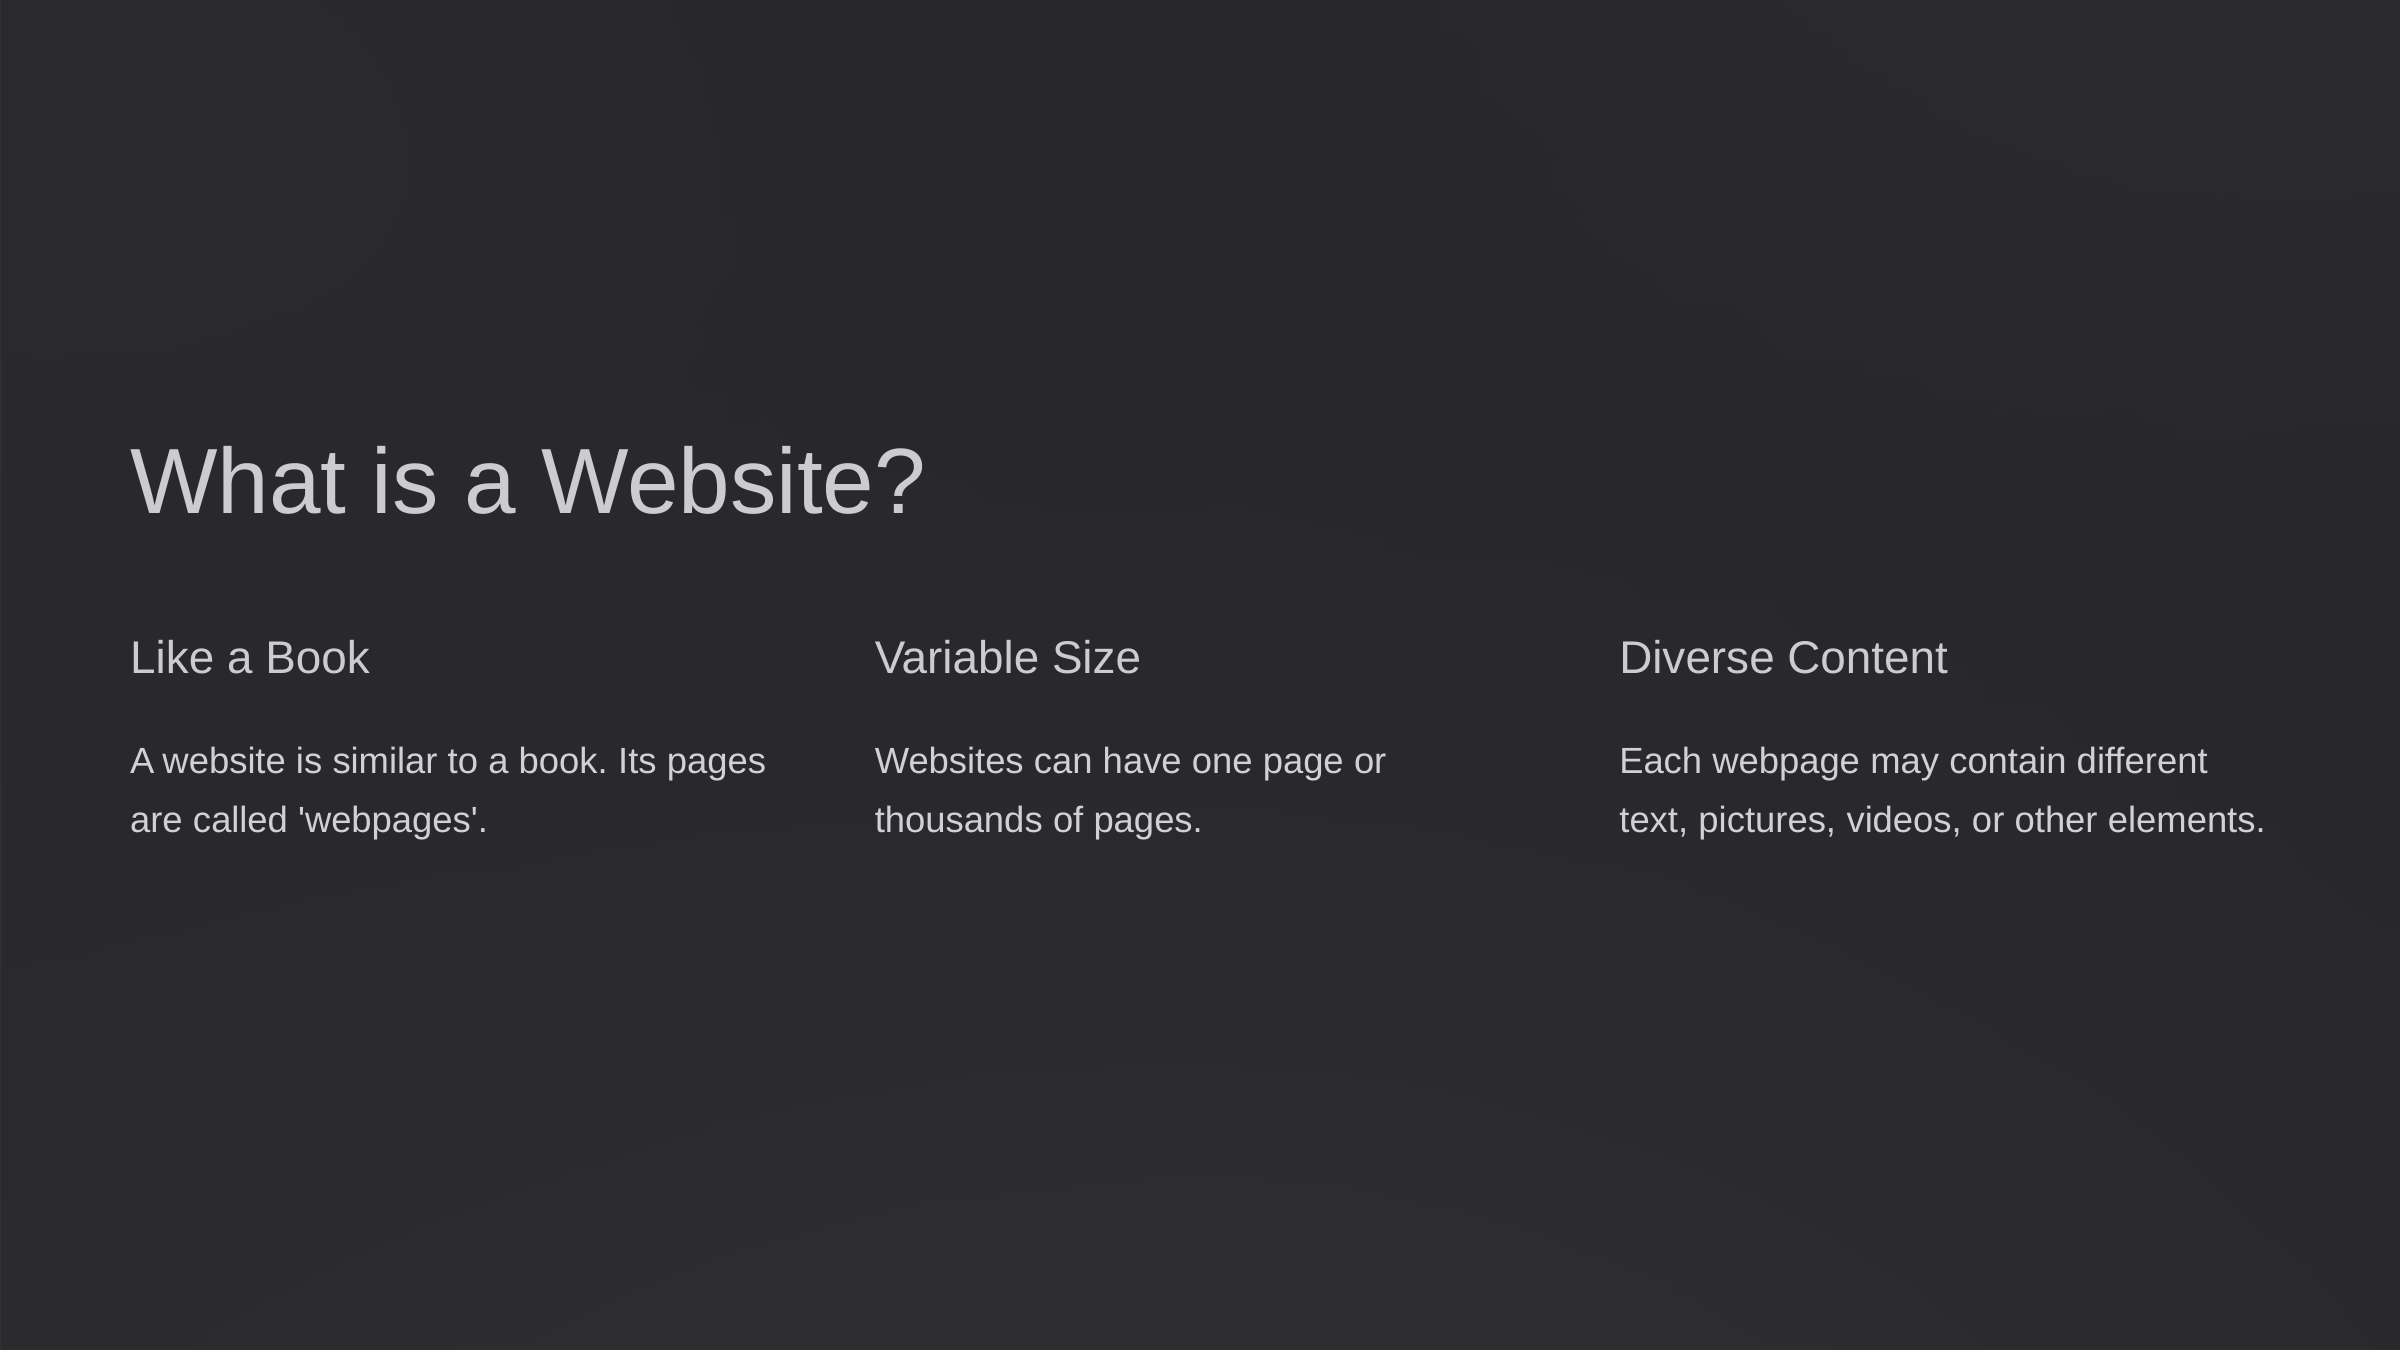

What is a Website?
Like a Book
Variable Size
Diverse Content
A website is similar to a book. Its pages are called 'webpages'.
Websites can have one page or thousands of pages.
Each webpage may contain different text, pictures, videos, or other elements.